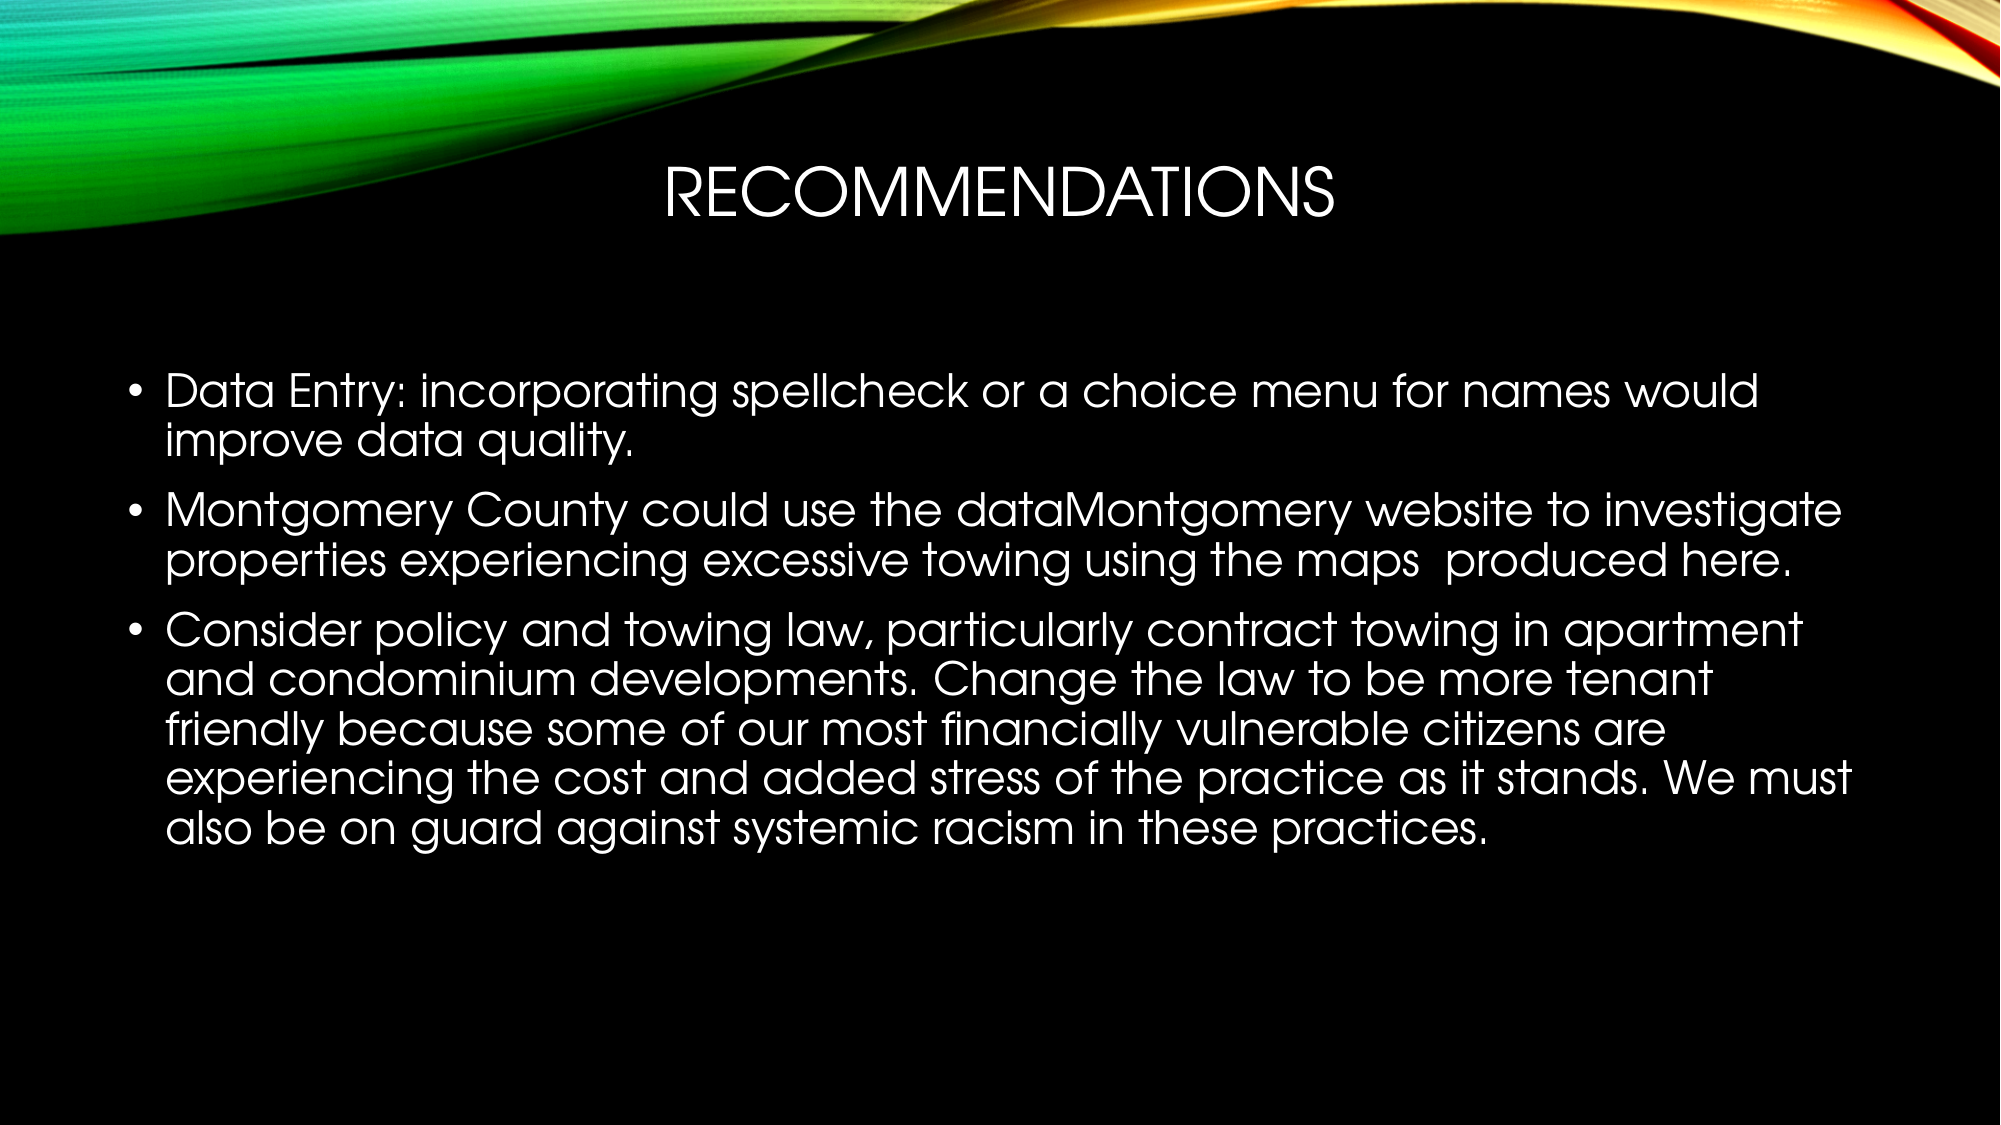

# RECOMMENDATIONS
Data Entry: incorporating spellcheck or a choice menu for names would improve data quality.
Montgomery County could use the dataMontgomery website to investigate properties experiencing excessive towing using the maps  produced here.
Consider policy and towing law, particularly contract towing in apartment and condominium developments. Change the law to be more tenant friendly because some of our most financially vulnerable citizens are experiencing the cost and added stress of the practice as it stands. We must also be on guard against systemic racism in these practices.